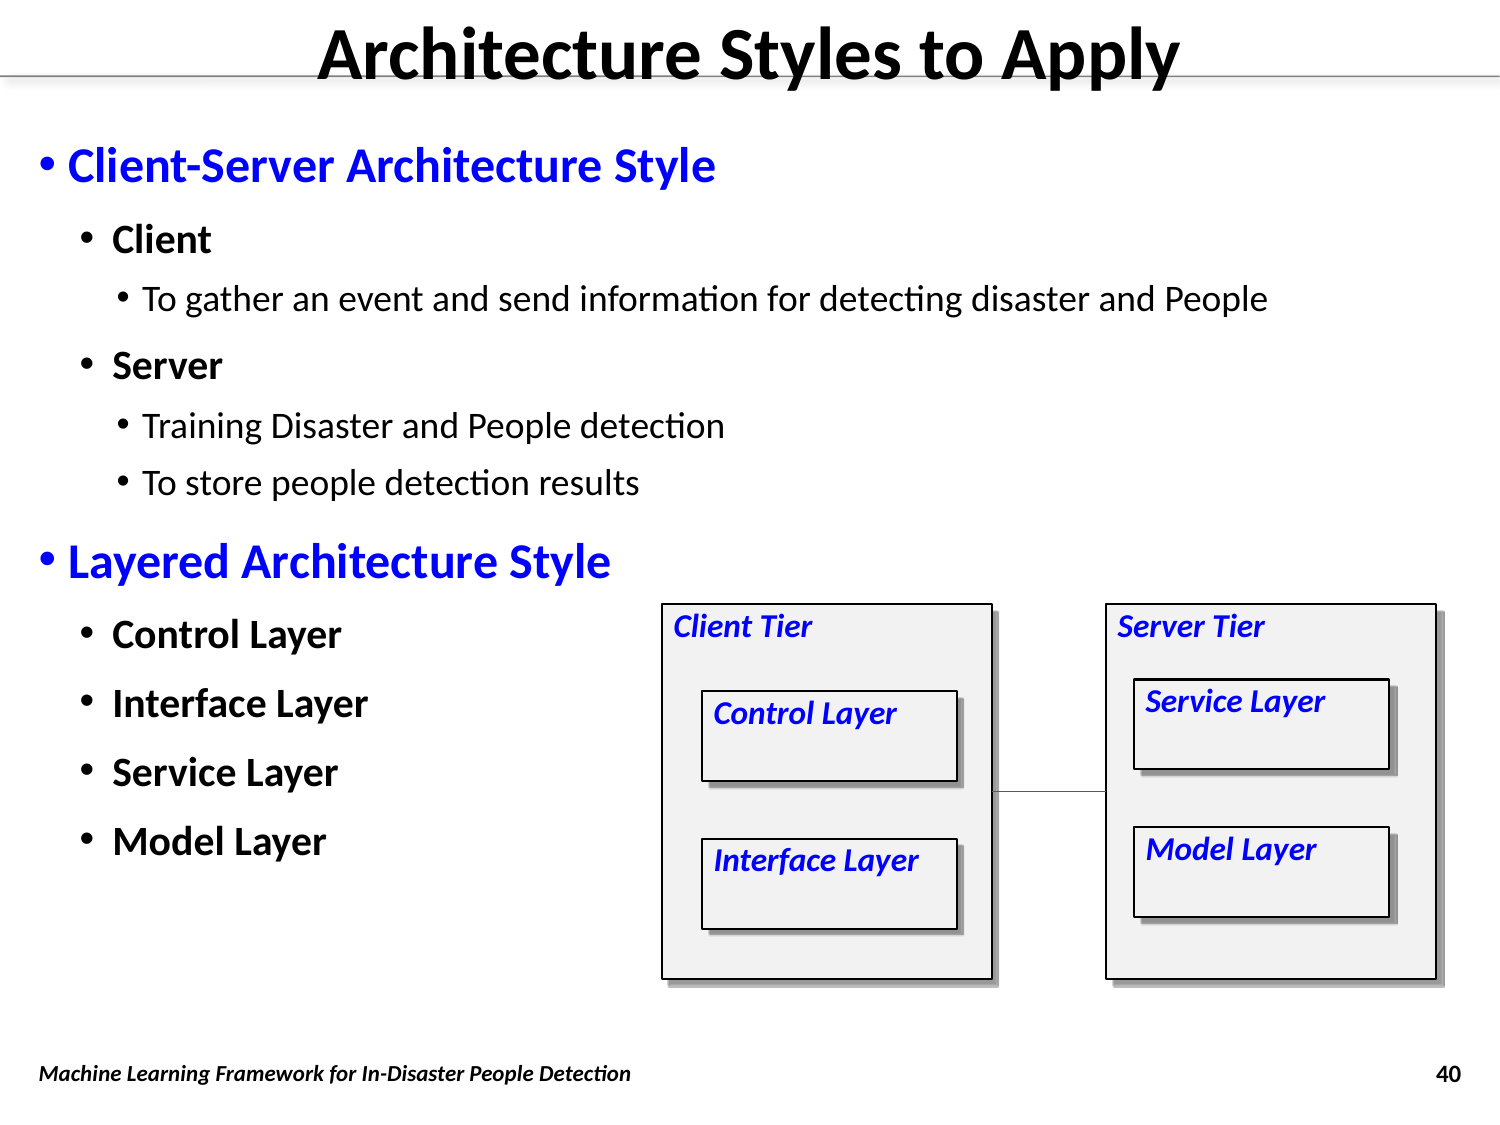

# Architecture Styles to Apply
Client-Server Architecture Style
Client
To gather an event and send information for detecting disaster and People
Server
Training Disaster and People detection
To store people detection results
Layered Architecture Style
Control Layer
Interface Layer
Service Layer
Model Layer
Client Tier
Server Tier
Service Layer
Control Layer
Model Layer
Interface Layer
Machine Learning Framework for In-Disaster People Detection
40